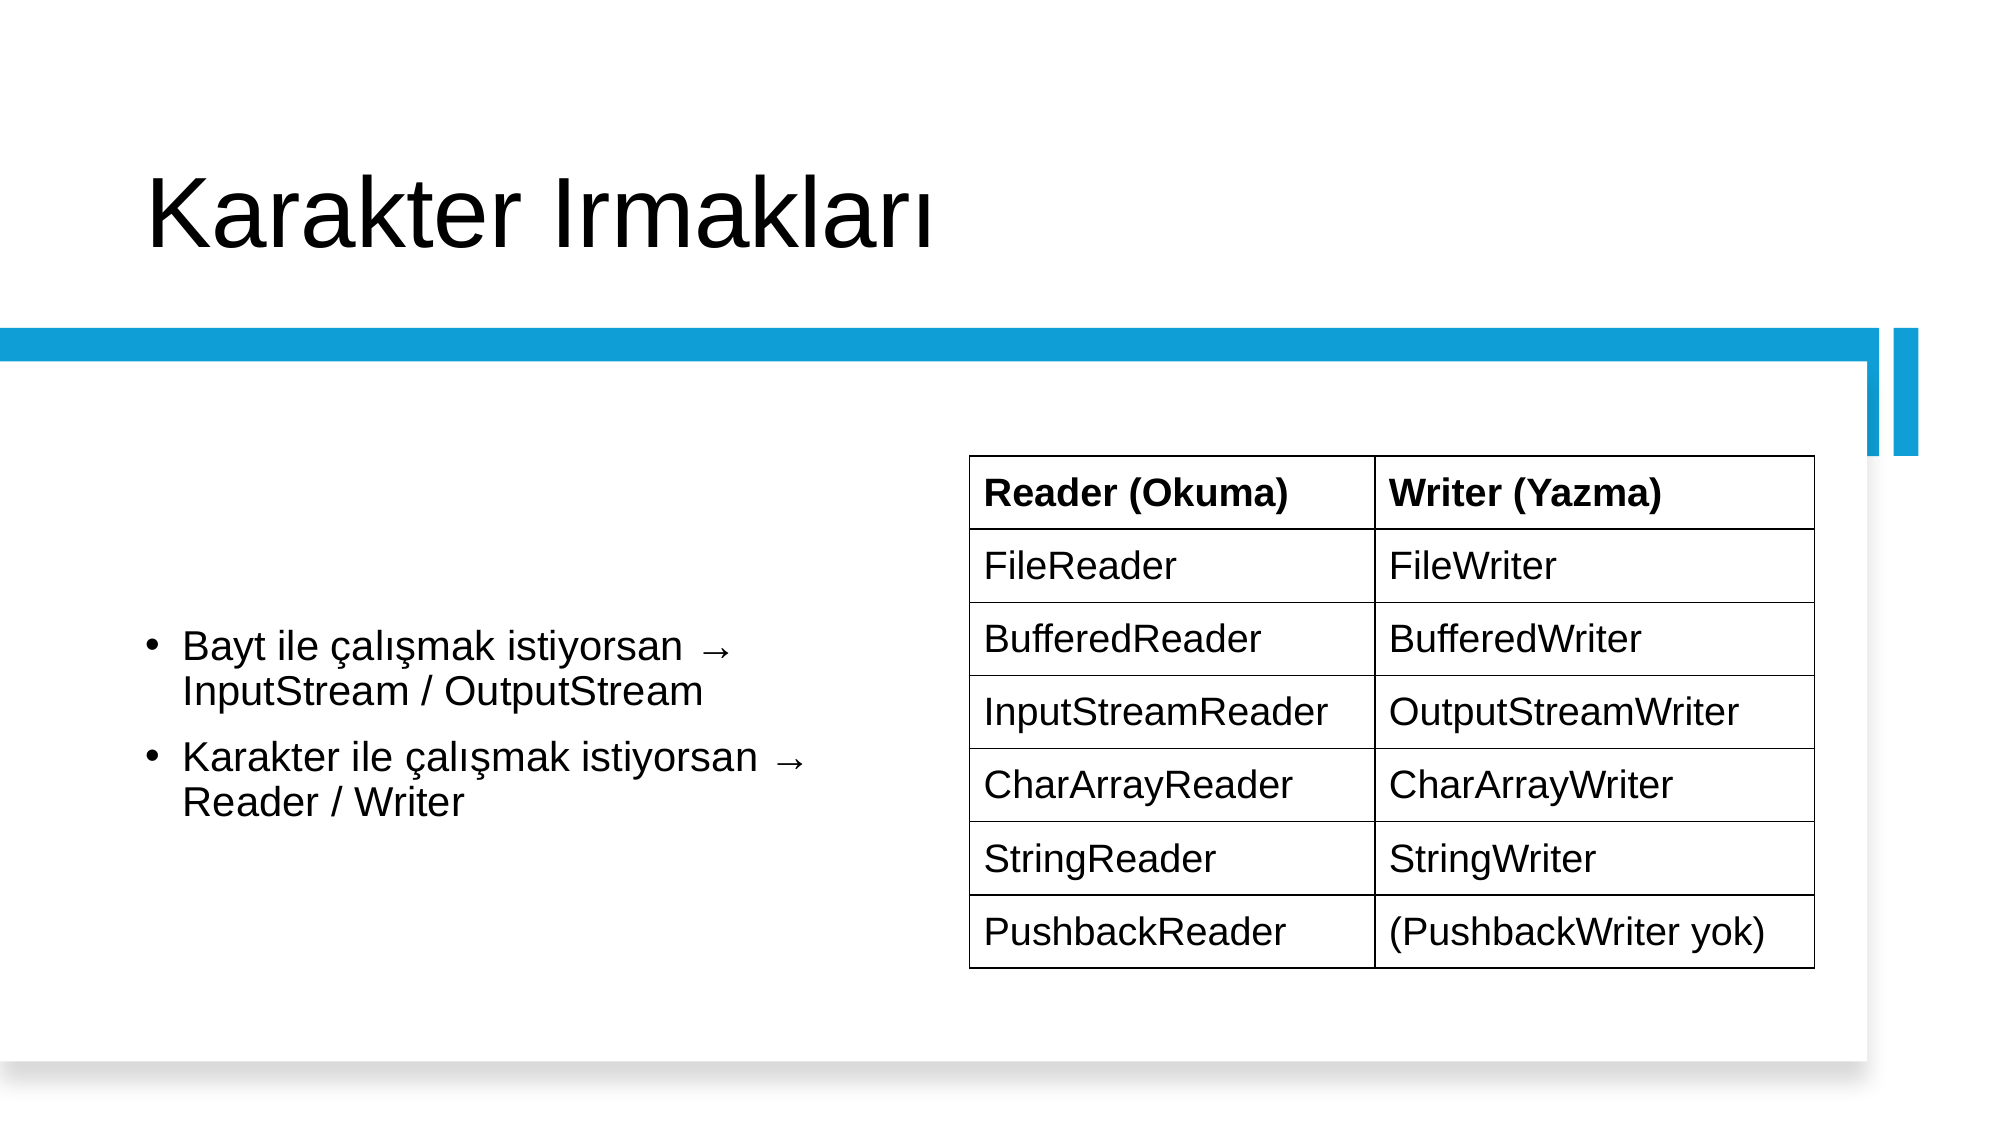

# Karakter Irmakları

Bayt ile çalışmak istiyorsan → InputStream / OutputStream
Karakter ile çalışmak istiyorsan → Reader / Writer
| Reader (Okuma) | Writer (Yazma) |
| --- | --- |
| FileReader | FileWriter |
| BufferedReader | BufferedWriter |
| InputStreamReader | OutputStreamWriter |
| CharArrayReader | CharArrayWriter |
| StringReader | StringWriter |
| PushbackReader | (PushbackWriter yok) |